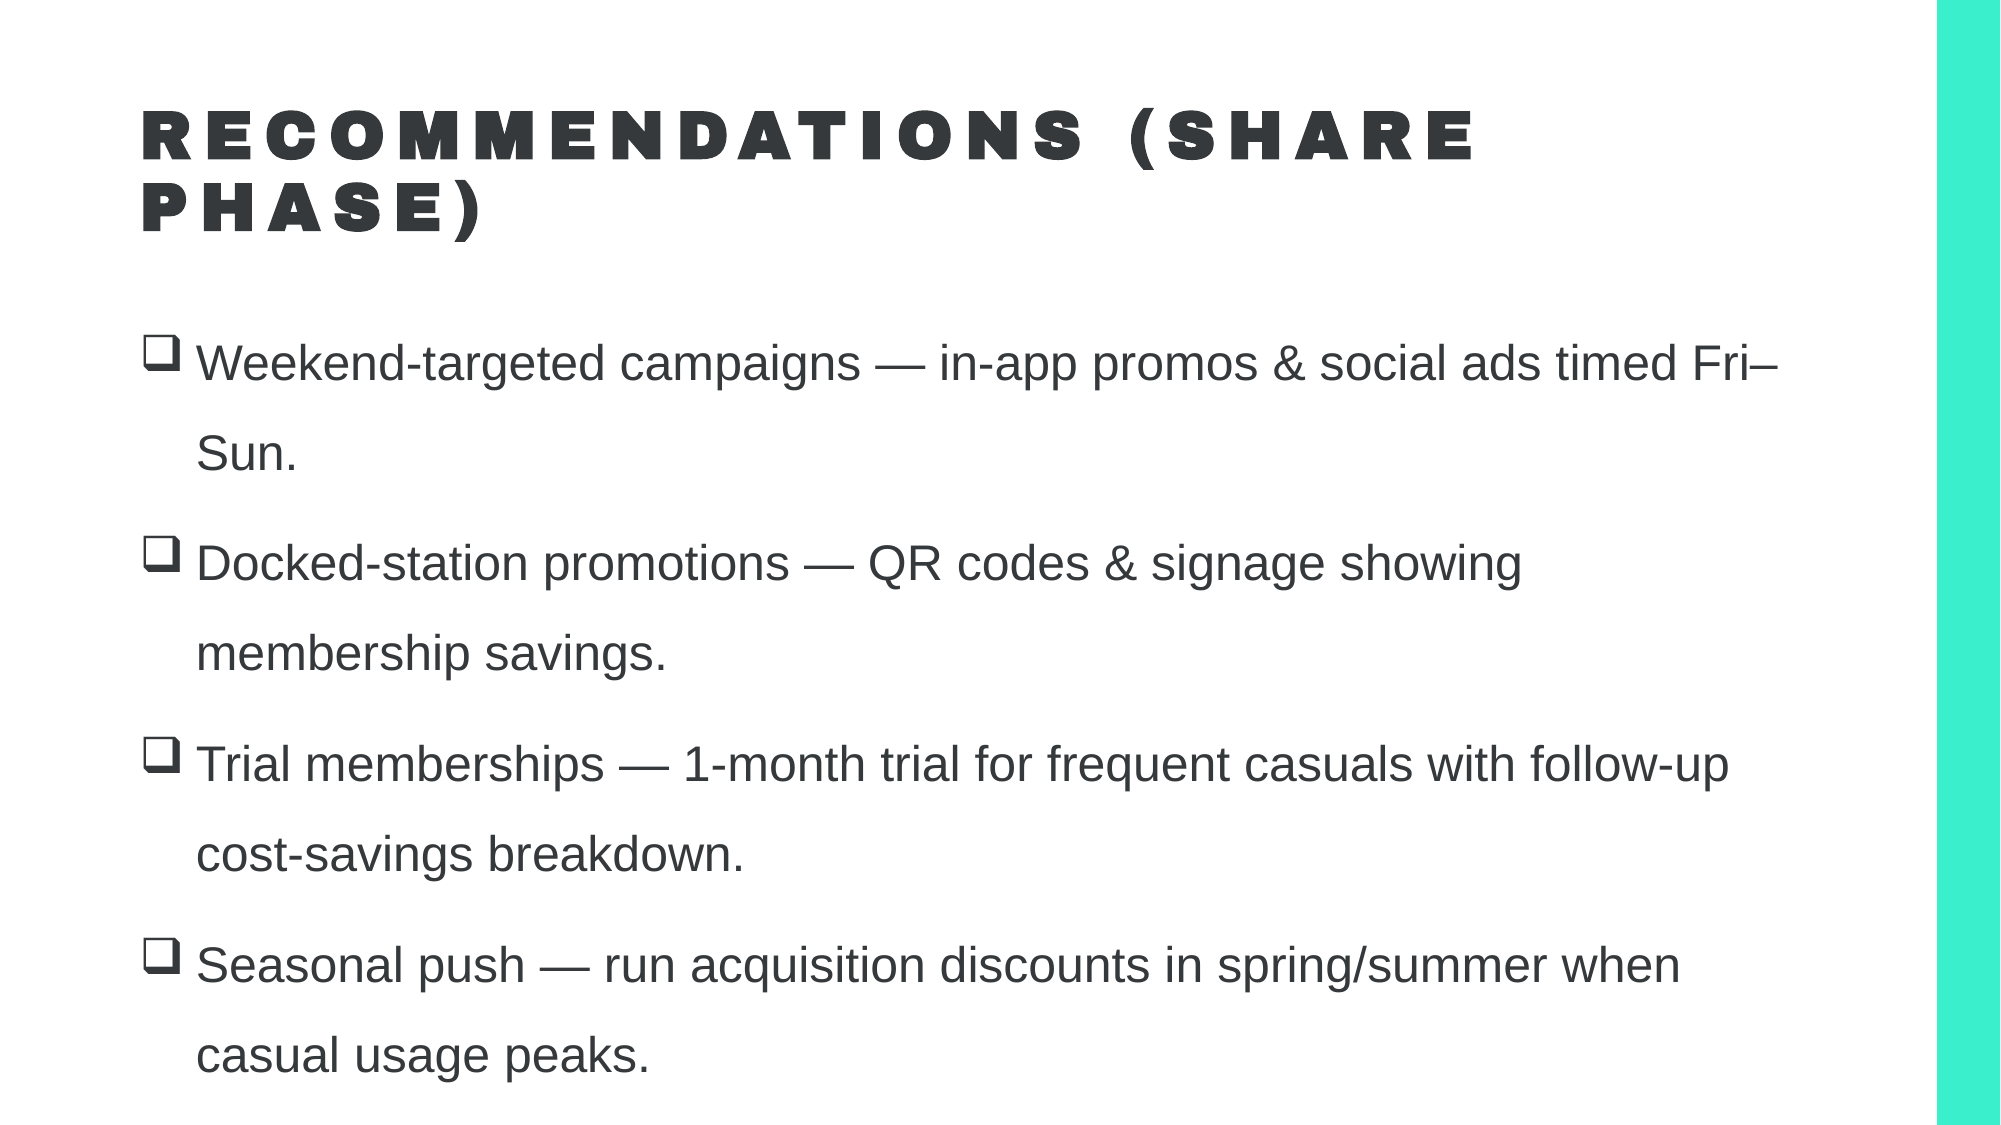

# Recommendations (Share Phase)
Weekend-targeted campaigns — in-app promos & social ads timed Fri–Sun.
Docked-station promotions — QR codes & signage showing membership savings.
Trial memberships — 1-month trial for frequent casuals with follow-up cost-savings breakdown.
Seasonal push — run acquisition discounts in spring/summer when casual usage peaks.